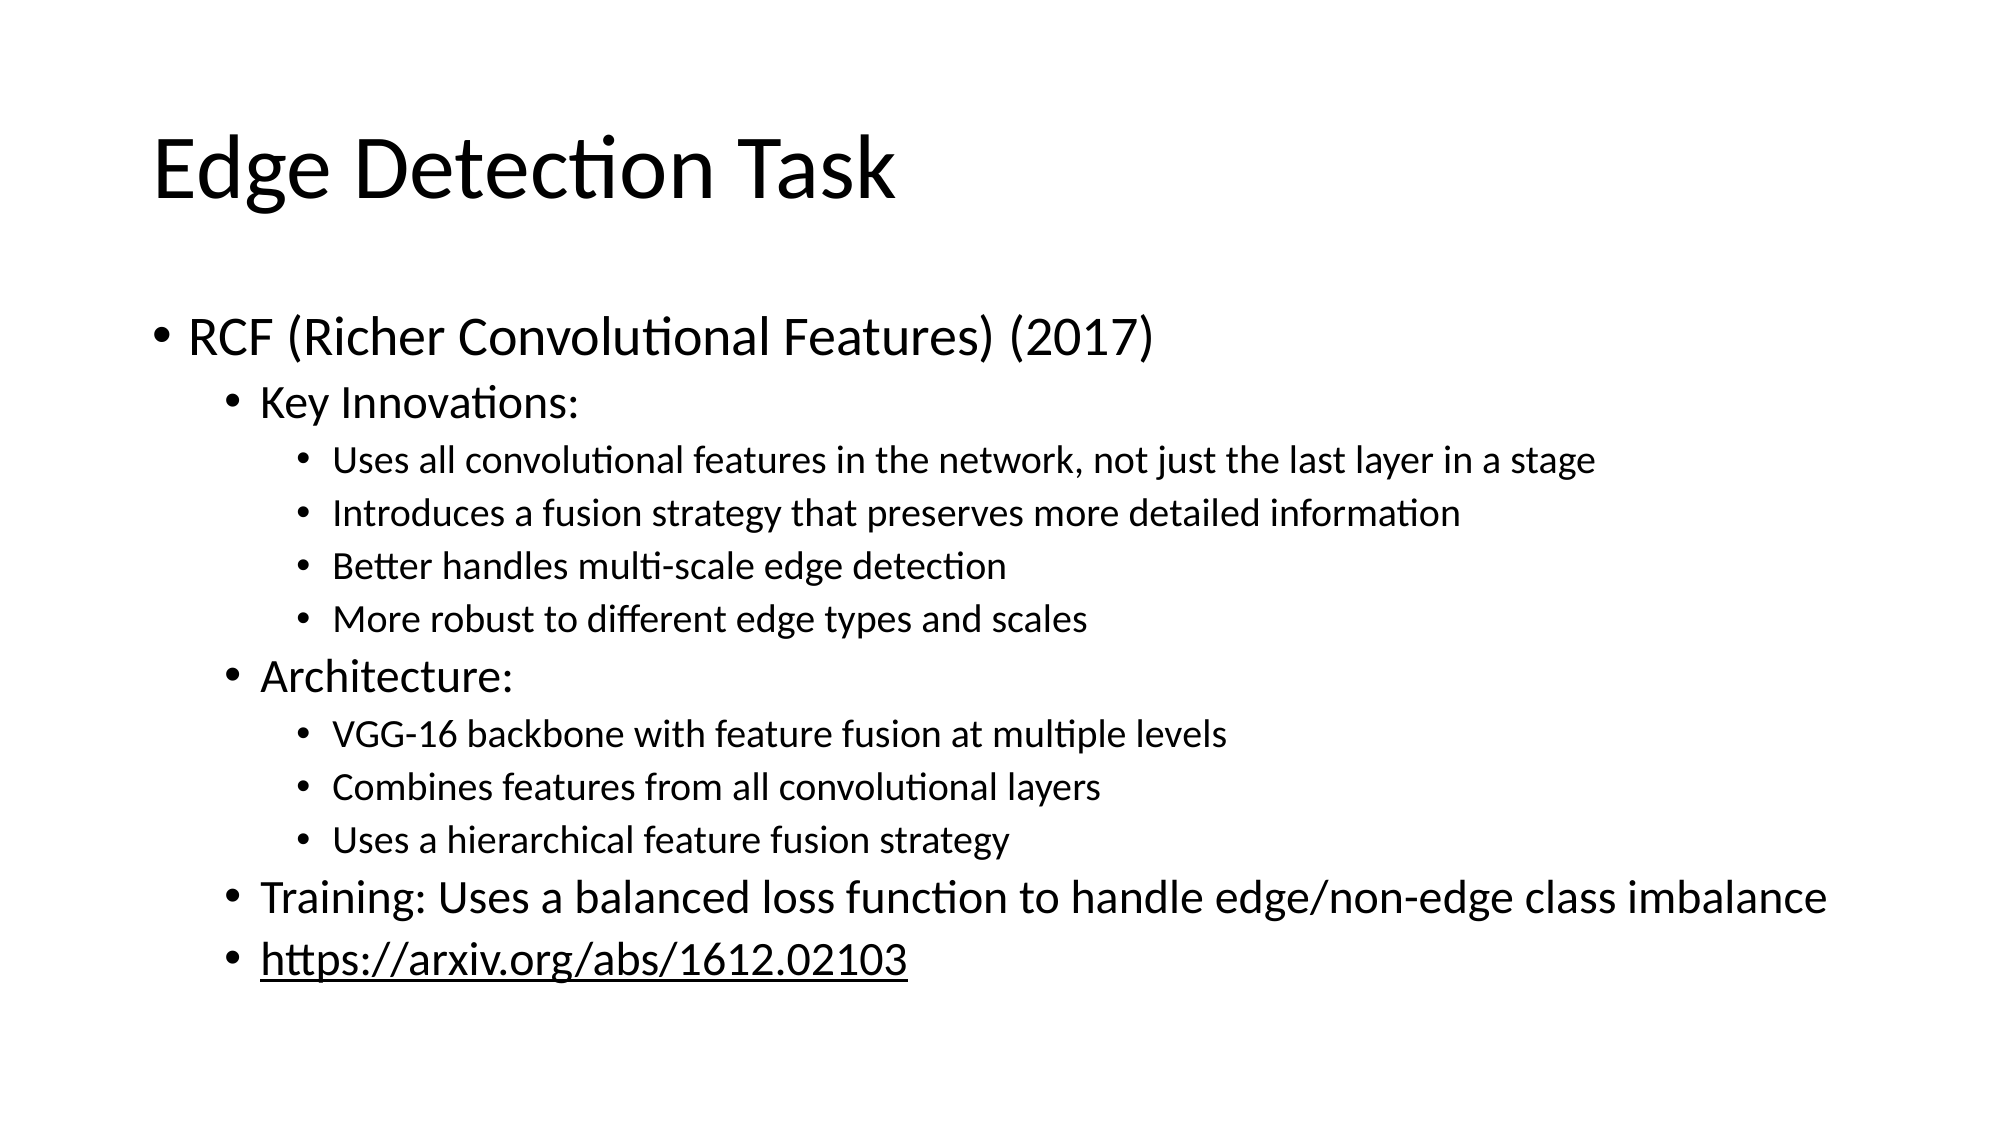

# Edge Detection Task
RCF (Richer Convolutional Features) (2017)
Key Innovations:
Uses all convolutional features in the network, not just the last layer in a stage
Introduces a fusion strategy that preserves more detailed information
Better handles multi-scale edge detection
More robust to different edge types and scales
Architecture:
VGG-16 backbone with feature fusion at multiple levels
Combines features from all convolutional layers
Uses a hierarchical feature fusion strategy
Training: Uses a balanced loss function to handle edge/non-edge class imbalance
https://arxiv.org/abs/1612.02103